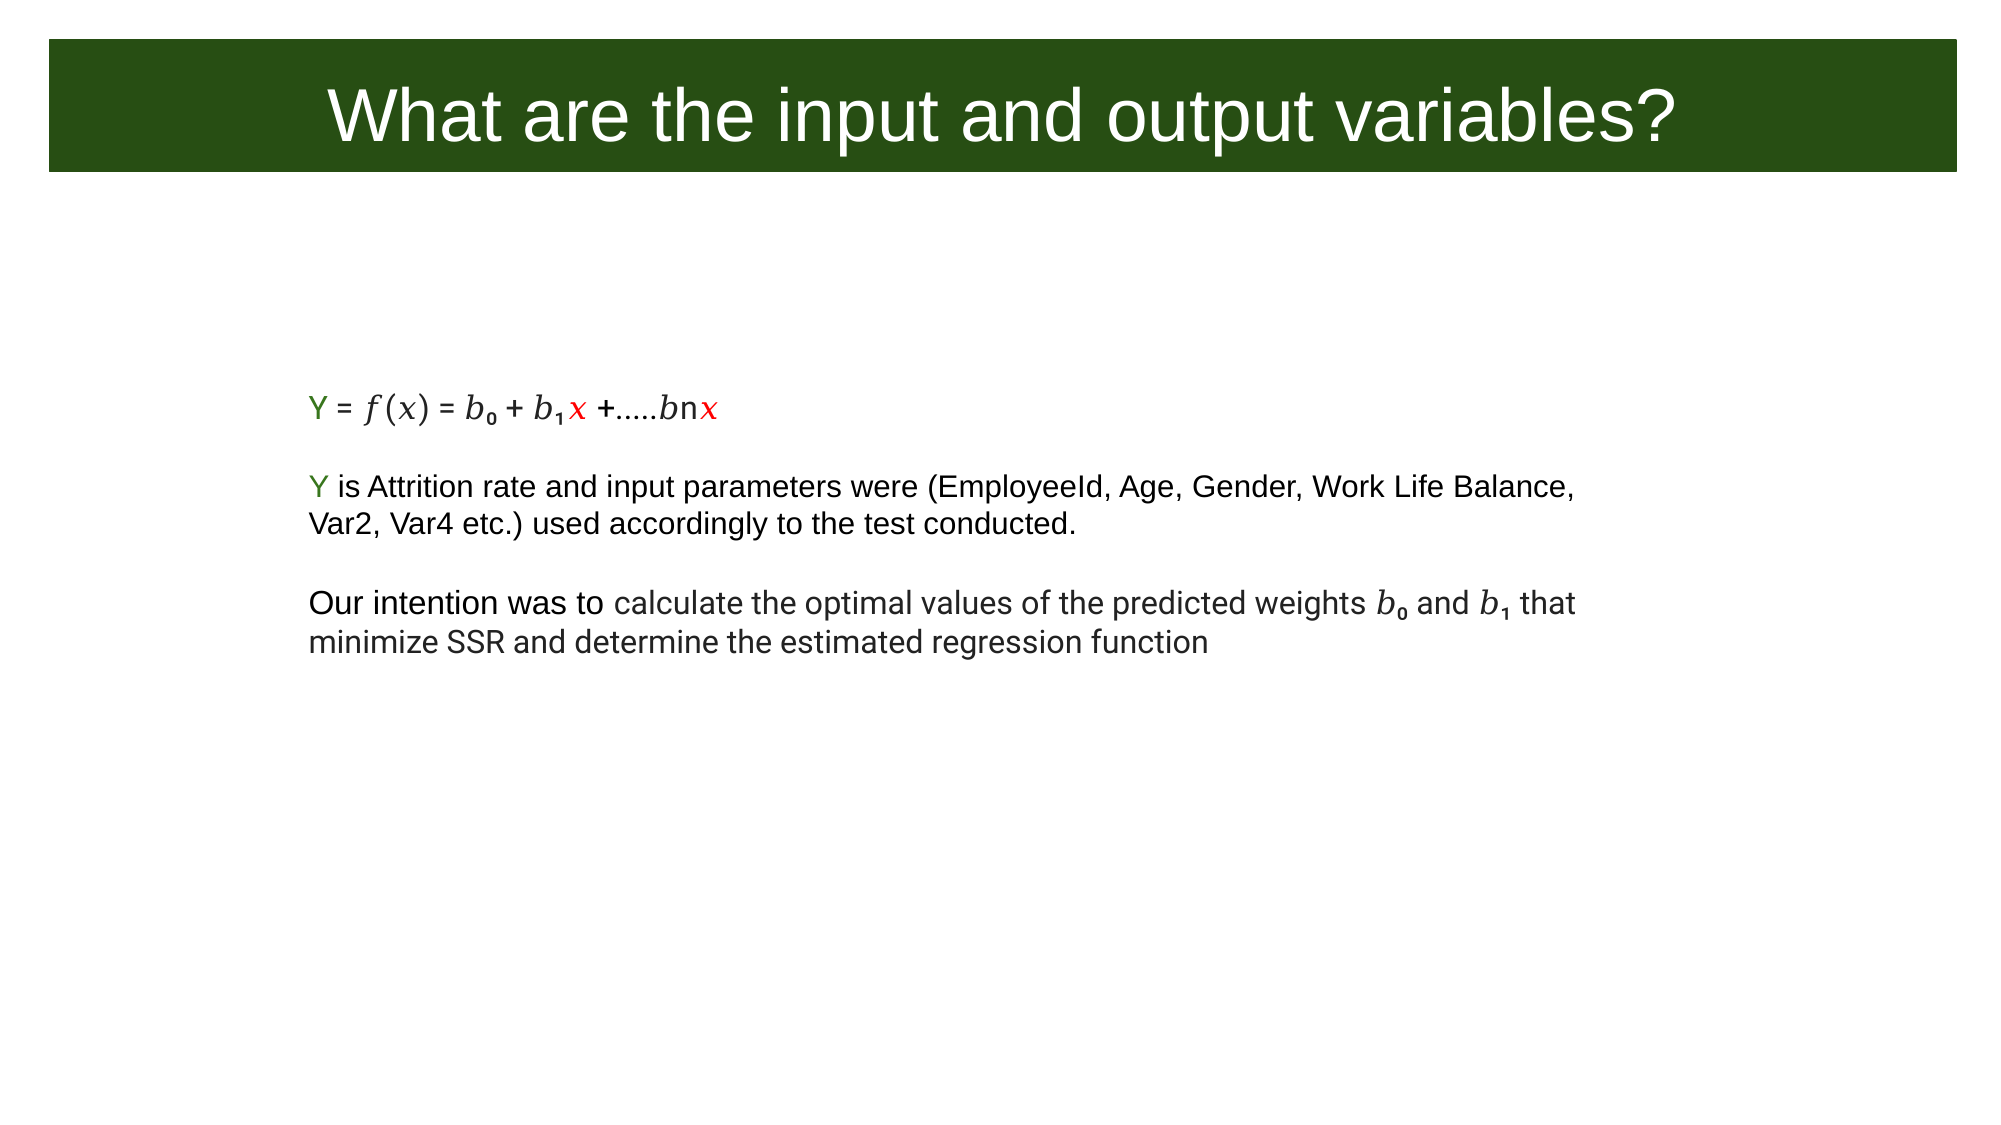

What are the input and output variables?

Y = 𝑓(𝑥) = 𝑏₀ + 𝑏₁𝑥 +.....𝑏n𝑥

Y is Attrition rate and input parameters were (EmployeeId, Age, Gender, Work Life Balance, Var2, Var4 etc.) used accordingly to the test conducted.

Our intention was to calculate the optimal values of the predicted weights 𝑏₀ and 𝑏₁ that minimize SSR and determine the estimated regression function